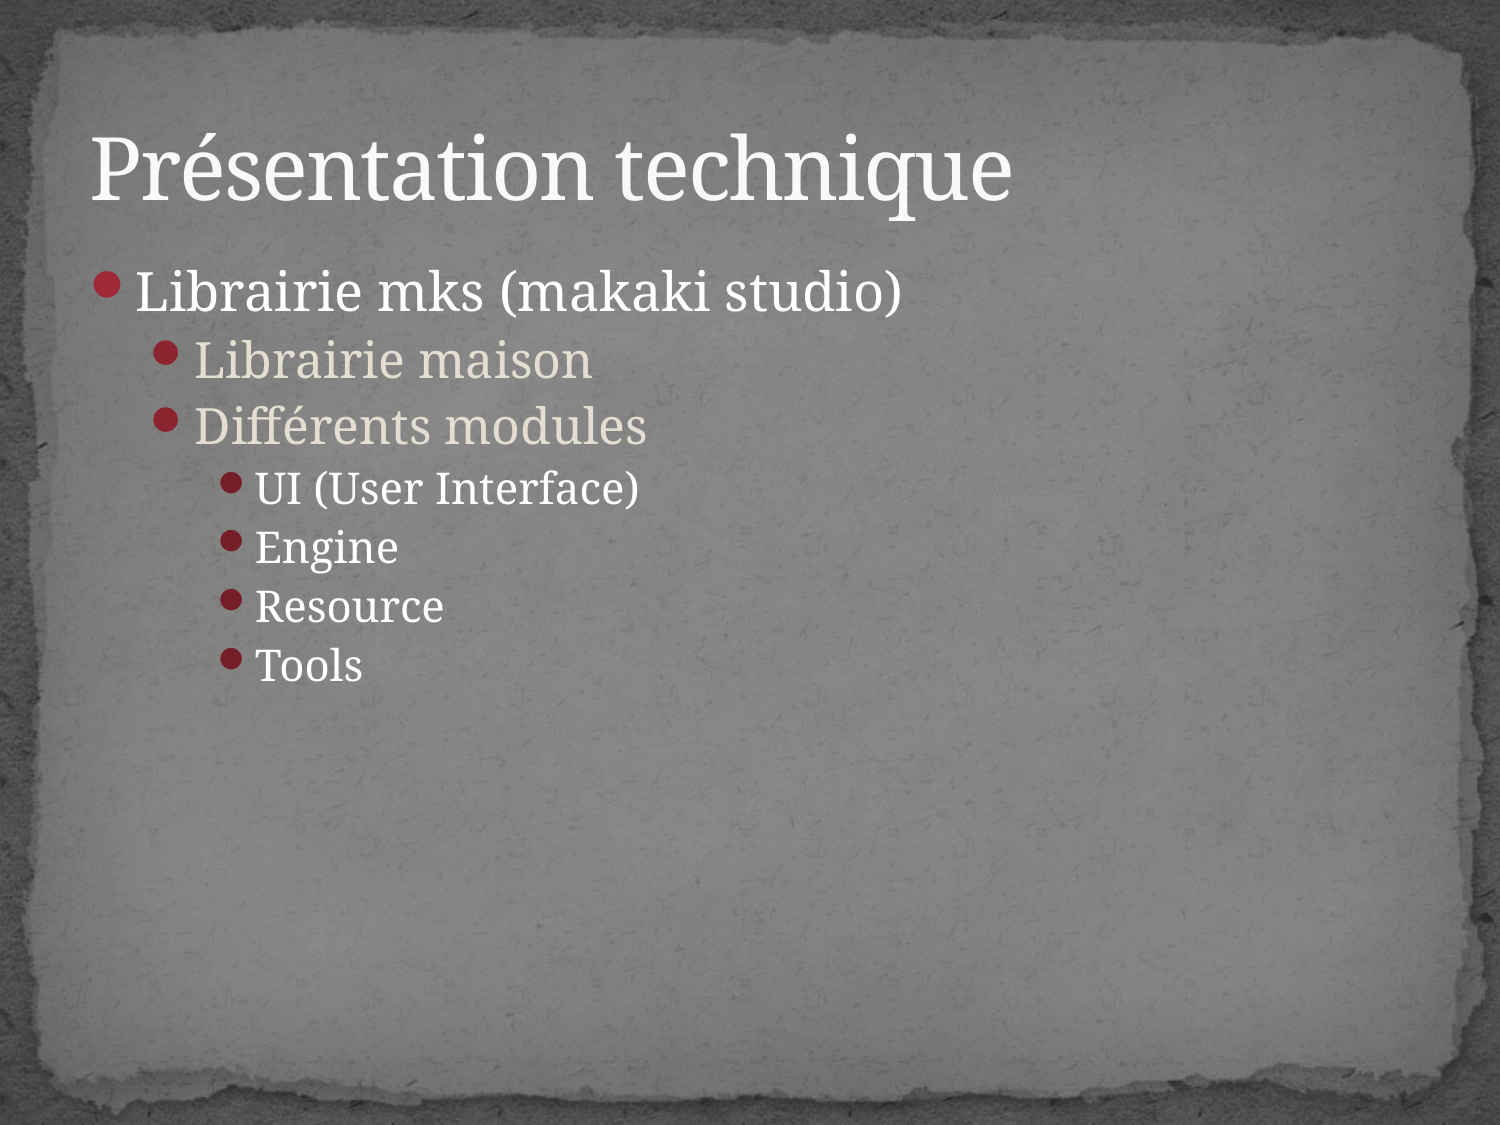

# Présentation technique
Librairie mks (makaki studio)
Librairie maison
Différents modules
UI (User Interface)
Engine
Resource
Tools